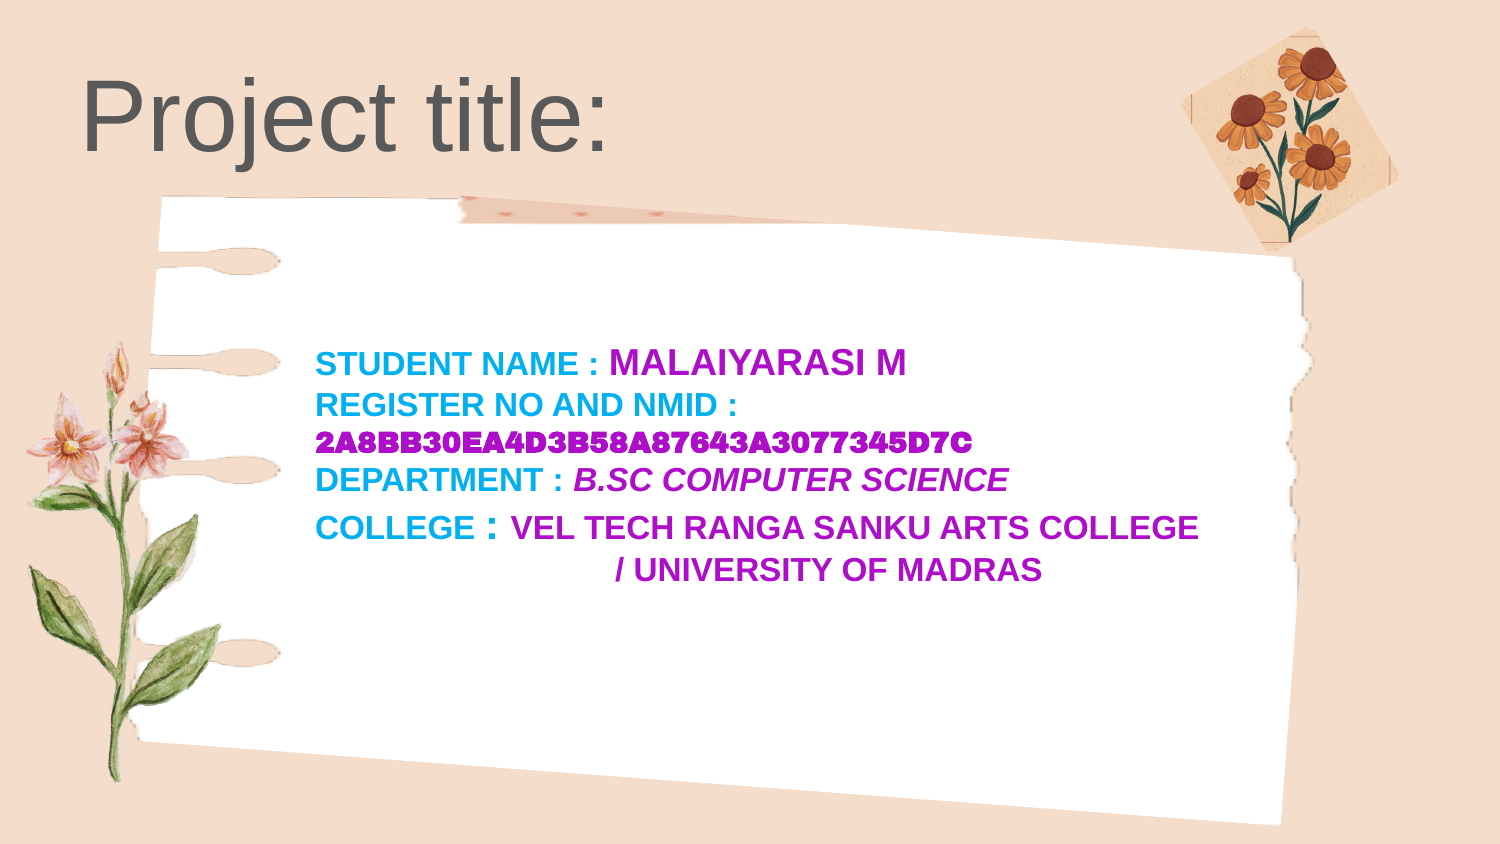

Project title:

STUDENT NAME : MALAIYARASI M
REGISTER NO AND NMID : 2A8BB30EA4D3B58A87643A3077345D7C
DEPARTMENT : B.SC COMPUTER SCIENCE
COLLEGE : VEL TECH RANGA SANKU ARTS COLLEGE
  		/ UNIVERSITY OF MADRAS